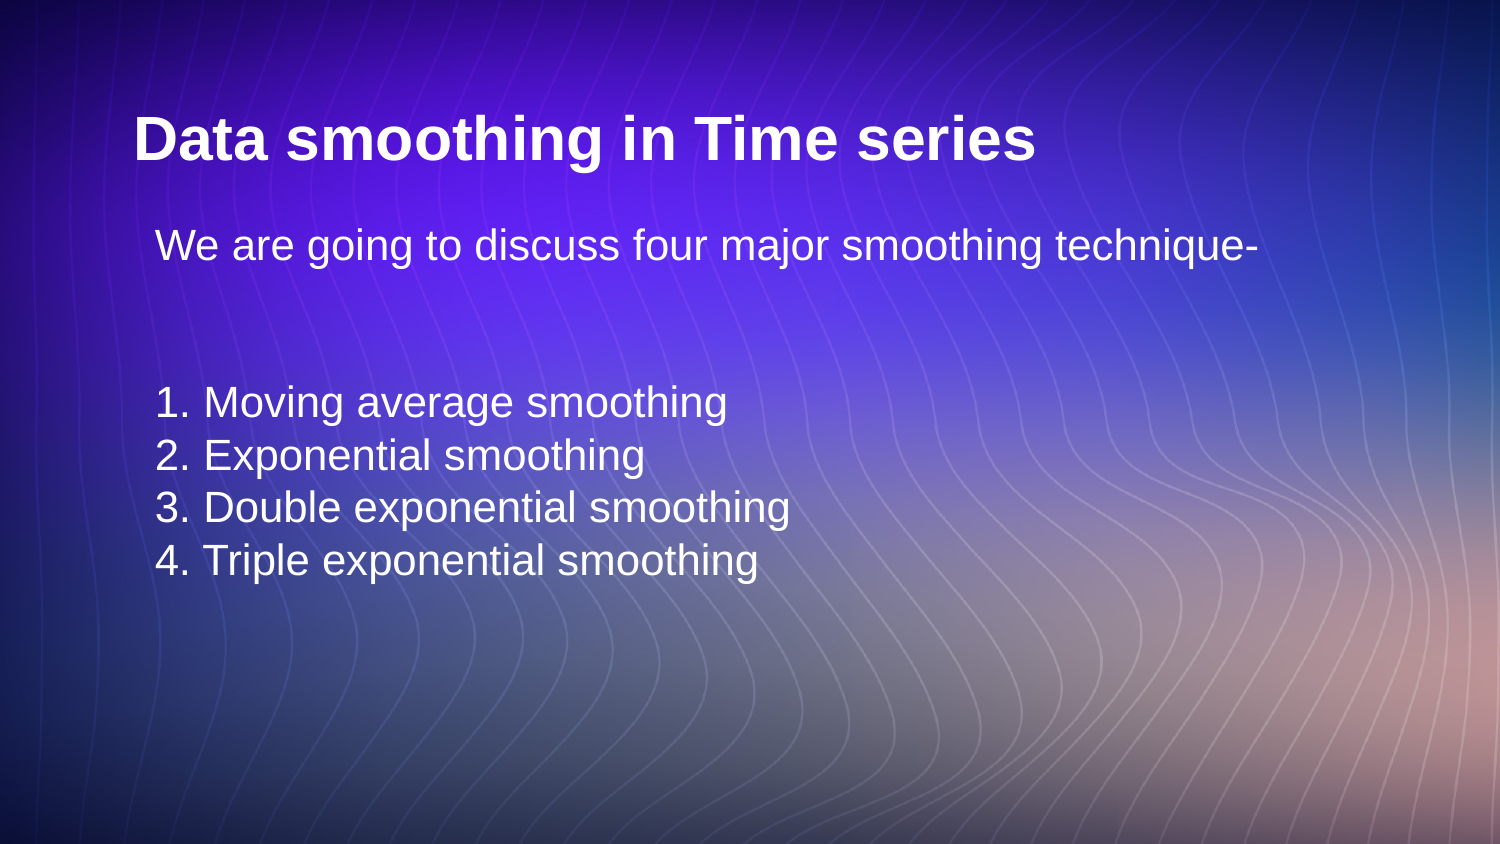

# Data smoothing in Time series
We are going to discuss four major smoothing technique-

1. Moving average smoothing
2. Exponential smoothing
3. Double exponential smoothing
4. Triple exponential smoothing